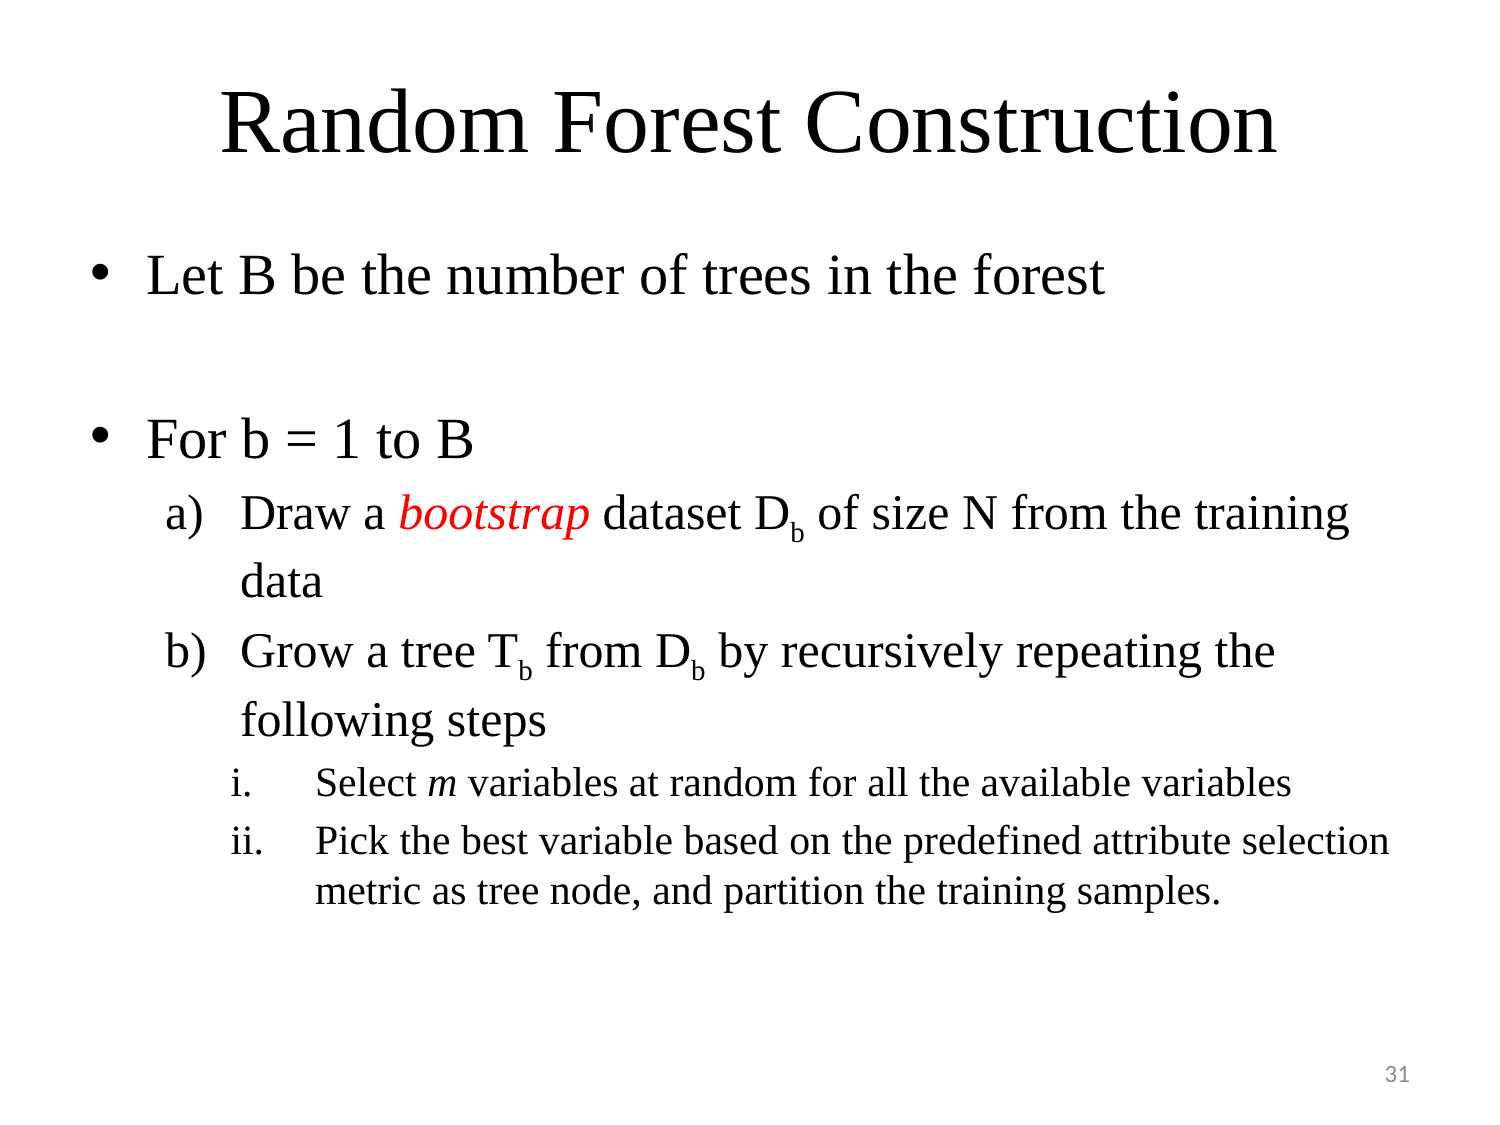

# Random Forest Construction
Let B be the number of trees in the forest

For b = 1 to B
Draw a bootstrap dataset Db of size N from the training data
Grow a tree Tb from Db by recursively repeating the following steps
Select m variables at random for all the available variables
Pick the best variable based on the predefined attribute selection metric as tree node, and partition the training samples.
31